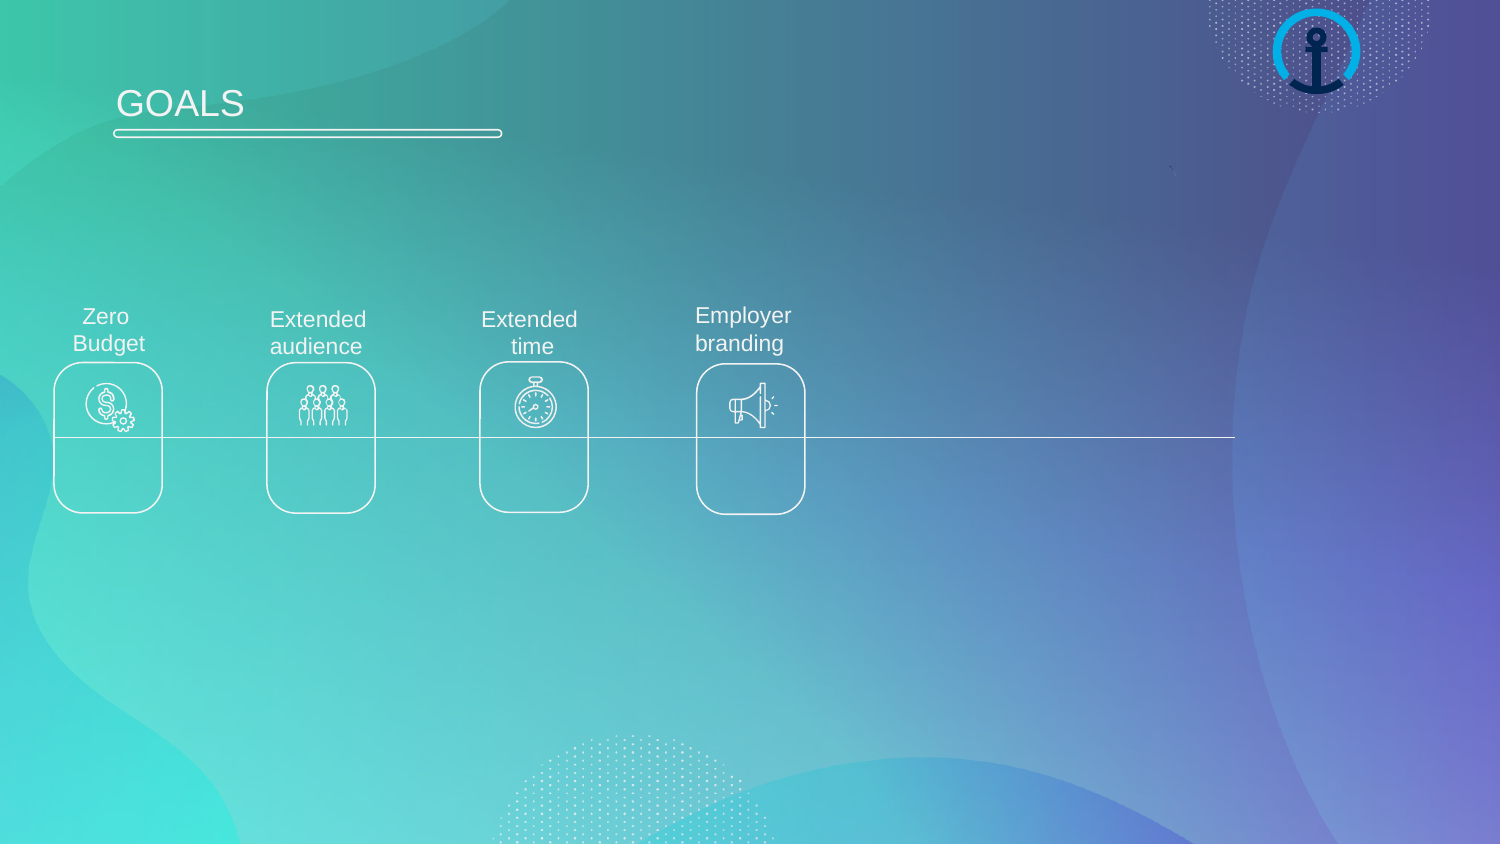

# GOALS

Employer
branding
Extended
time
Extended
audience
Zero
Budget